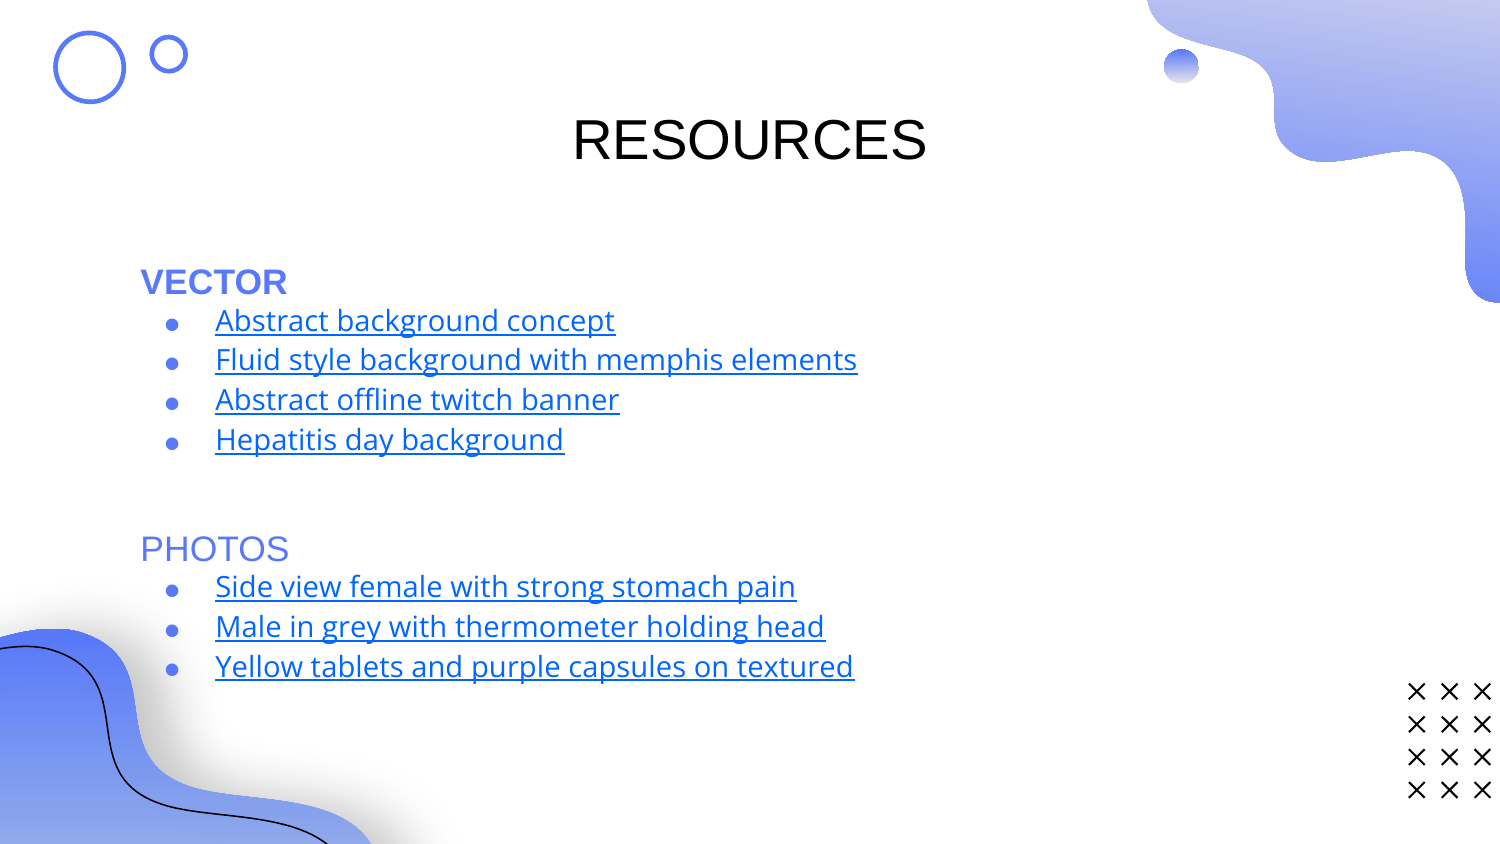

# RESOURCES
VECTOR
Abstract background concept
Fluid style background with memphis elements
Abstract offline twitch banner
Hepatitis day background

PHOTOS
Side view female with strong stomach pain
Male in grey with thermometer holding head
Yellow tablets and purple capsules on textured